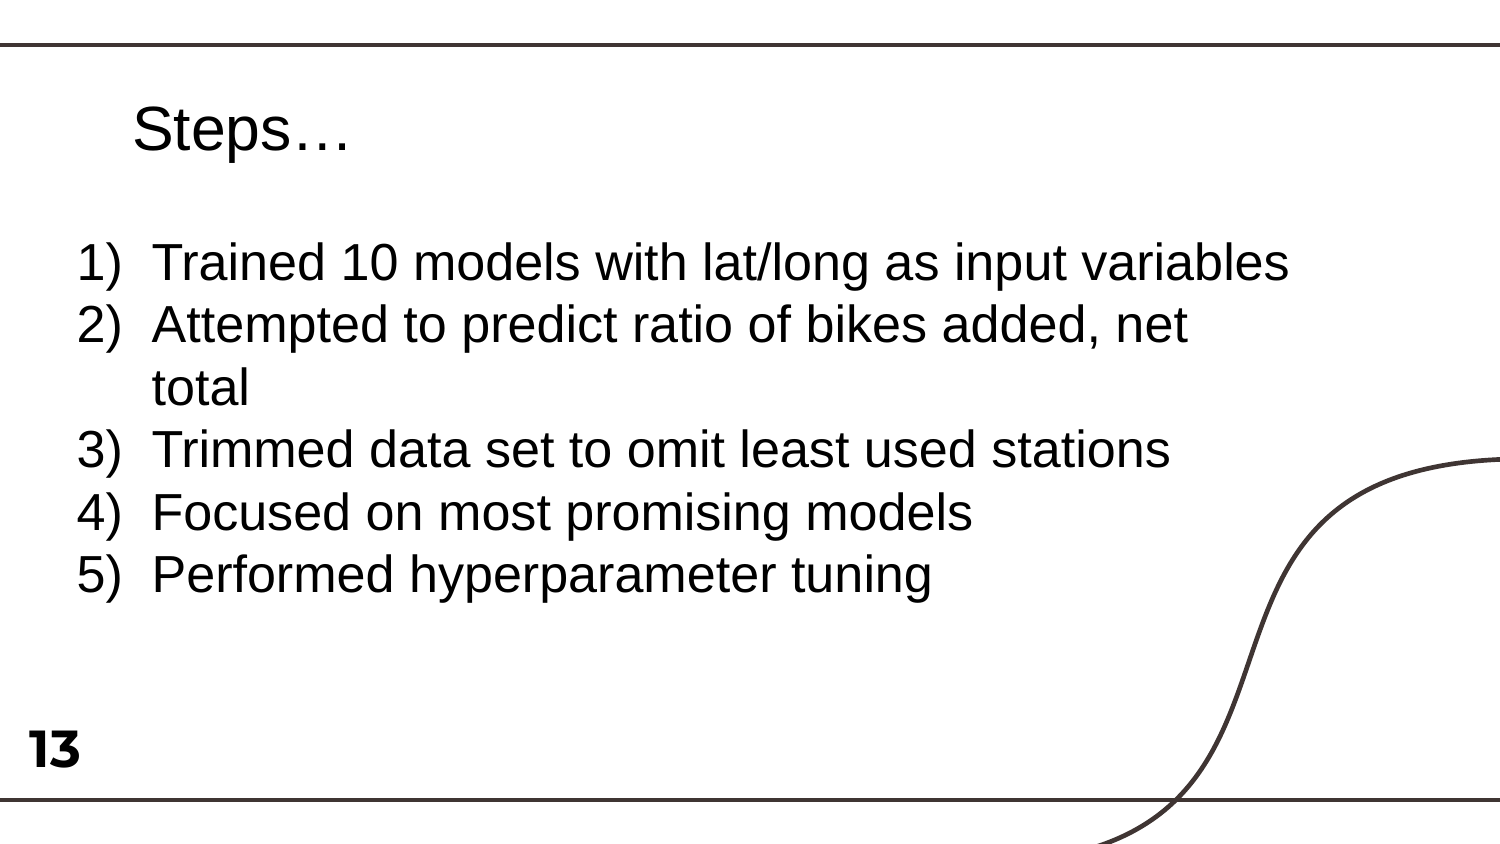

# Steps…
Trained 10 models with lat/long as input variables
Attempted to predict ratio of bikes added, net total
Trimmed data set to omit least used stations
Focused on most promising models
Performed hyperparameter tuning

13